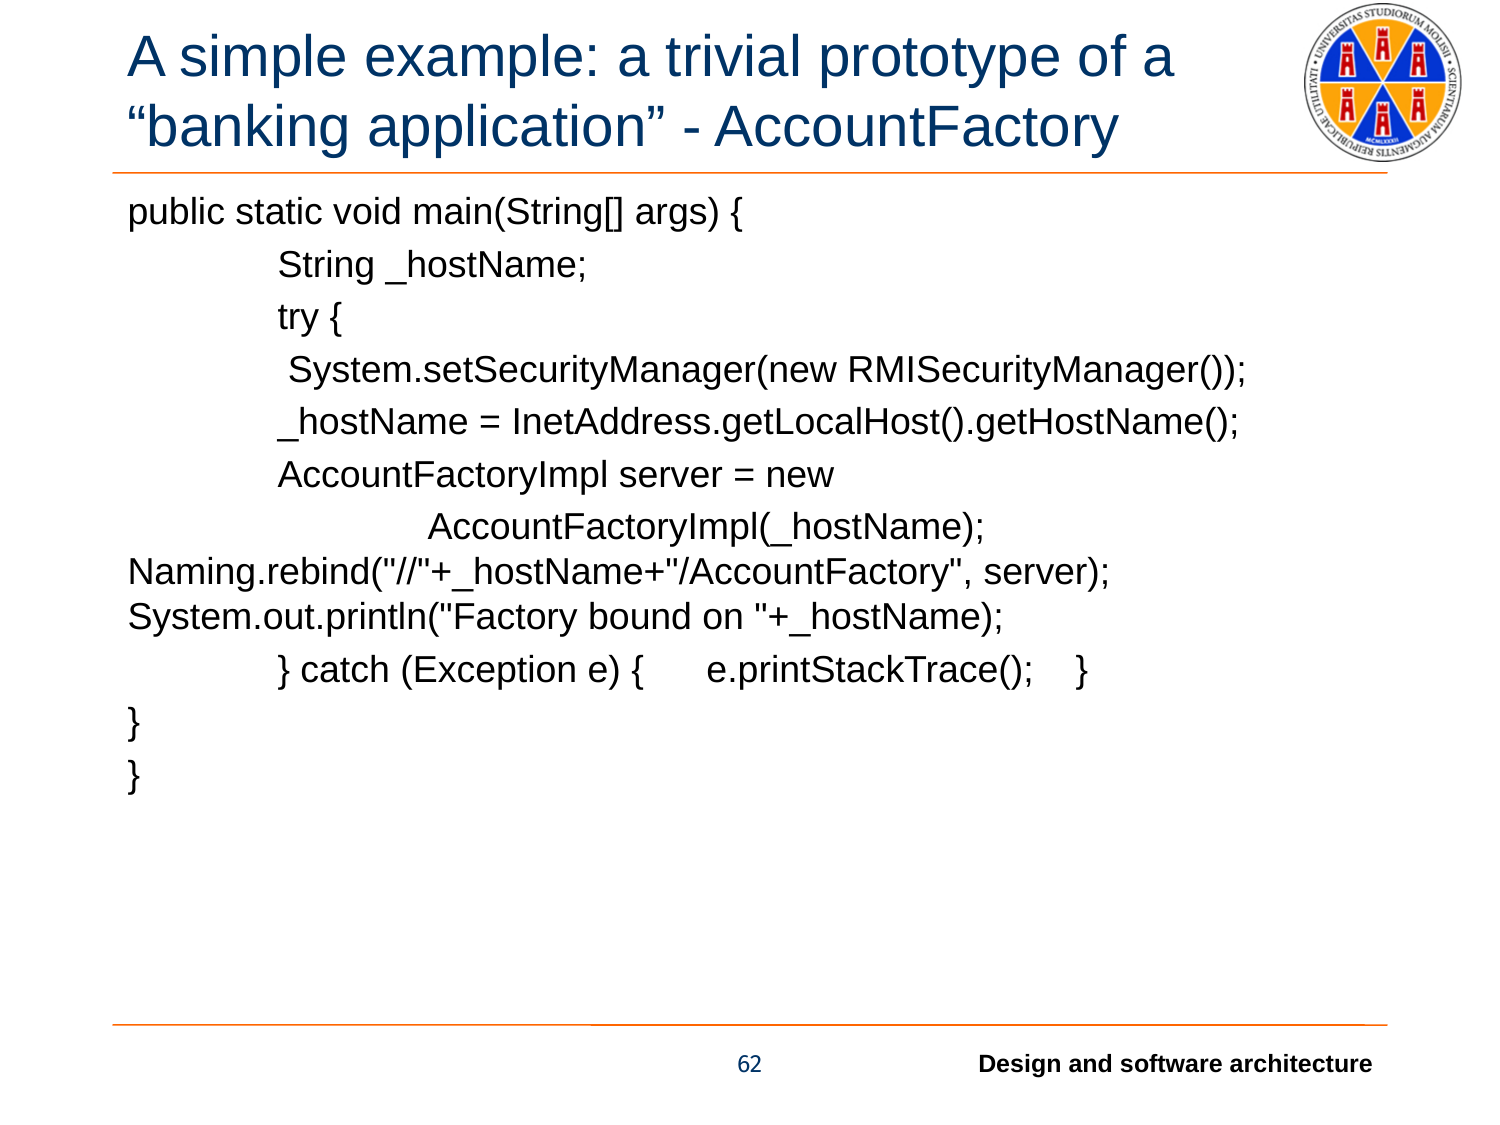

# A simple example: a trivial prototype of a “banking application” - AccountFactory
public static void main(String[] args) {
	String _hostName;
	try {
	 System.setSecurityManager(new RMISecurityManager());
	_hostName = InetAddress.getLocalHost().getHostName();
	AccountFactoryImpl server = new
		AccountFactoryImpl(_hostName);       	Naming.rebind("//"+_hostName+"/AccountFactory", server);      	System.out.println("Factory bound on "+_hostName);
	} catch (Exception e) {      e.printStackTrace();    }
}
}
62
Design and software architecture